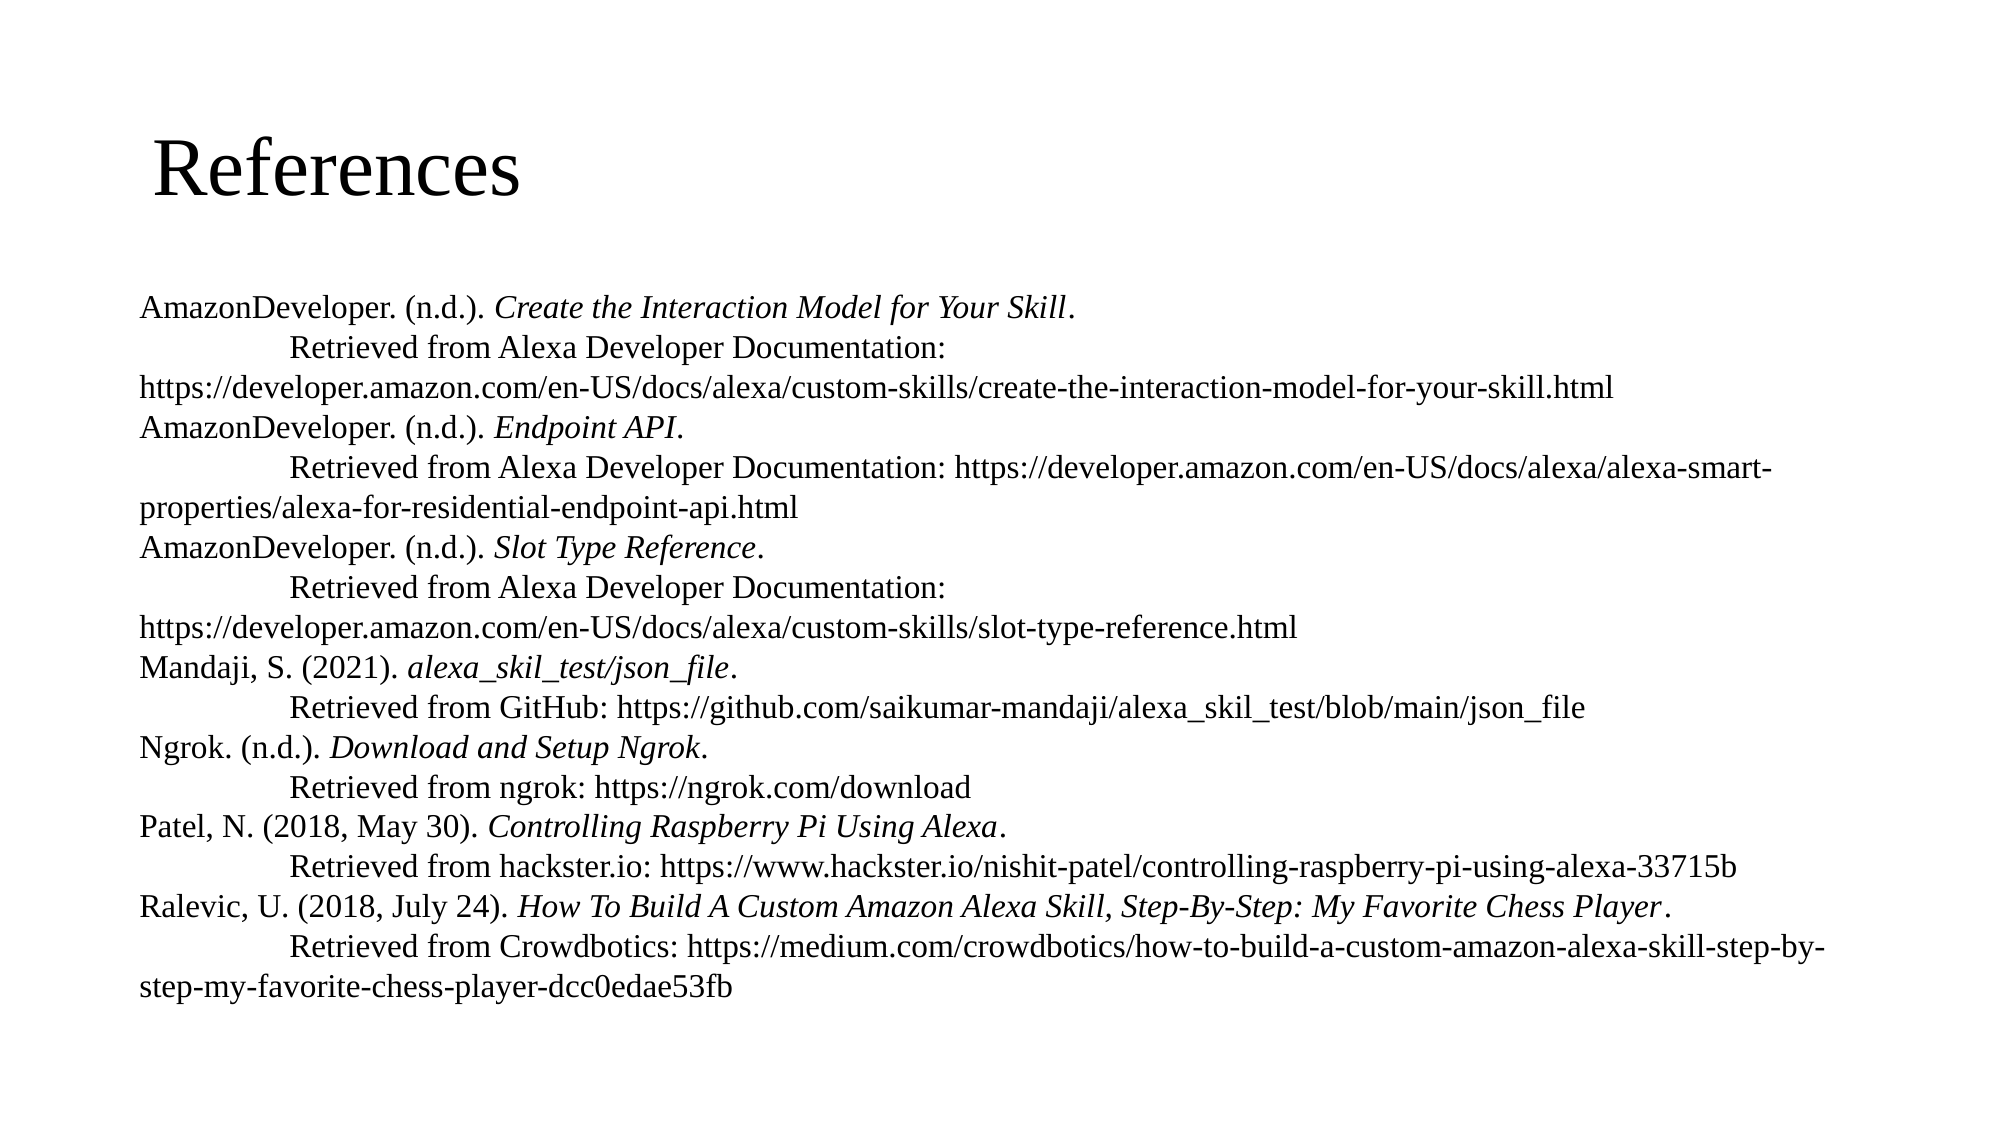

# References
AmazonDeveloper. (n.d.). Create the Interaction Model for Your Skill.
	Retrieved from Alexa Developer Documentation: https://developer.amazon.com/en-US/docs/alexa/custom-skills/create-the-interaction-model-for-your-skill.html
AmazonDeveloper. (n.d.). Endpoint API.
	Retrieved from Alexa Developer Documentation: https://developer.amazon.com/en-US/docs/alexa/alexa-smart-properties/alexa-for-residential-endpoint-api.html
AmazonDeveloper. (n.d.). Slot Type Reference.
	Retrieved from Alexa Developer Documentation: https://developer.amazon.com/en-US/docs/alexa/custom-skills/slot-type-reference.html
Mandaji, S. (2021). alexa_skil_test/json_file.
	Retrieved from GitHub: https://github.com/saikumar-mandaji/alexa_skil_test/blob/main/json_file
Ngrok. (n.d.). Download and Setup Ngrok.
	Retrieved from ngrok: https://ngrok.com/download
Patel, N. (2018, May 30). Controlling Raspberry Pi Using Alexa.
	Retrieved from hackster.io: https://www.hackster.io/nishit-patel/controlling-raspberry-pi-using-alexa-33715b
Ralevic, U. (2018, July 24). How To Build A Custom Amazon Alexa Skill, Step-By-Step: My Favorite Chess Player.
	Retrieved from Crowdbotics: https://medium.com/crowdbotics/how-to-build-a-custom-amazon-alexa-skill-step-by-step-my-favorite-chess-player-dcc0edae53fb